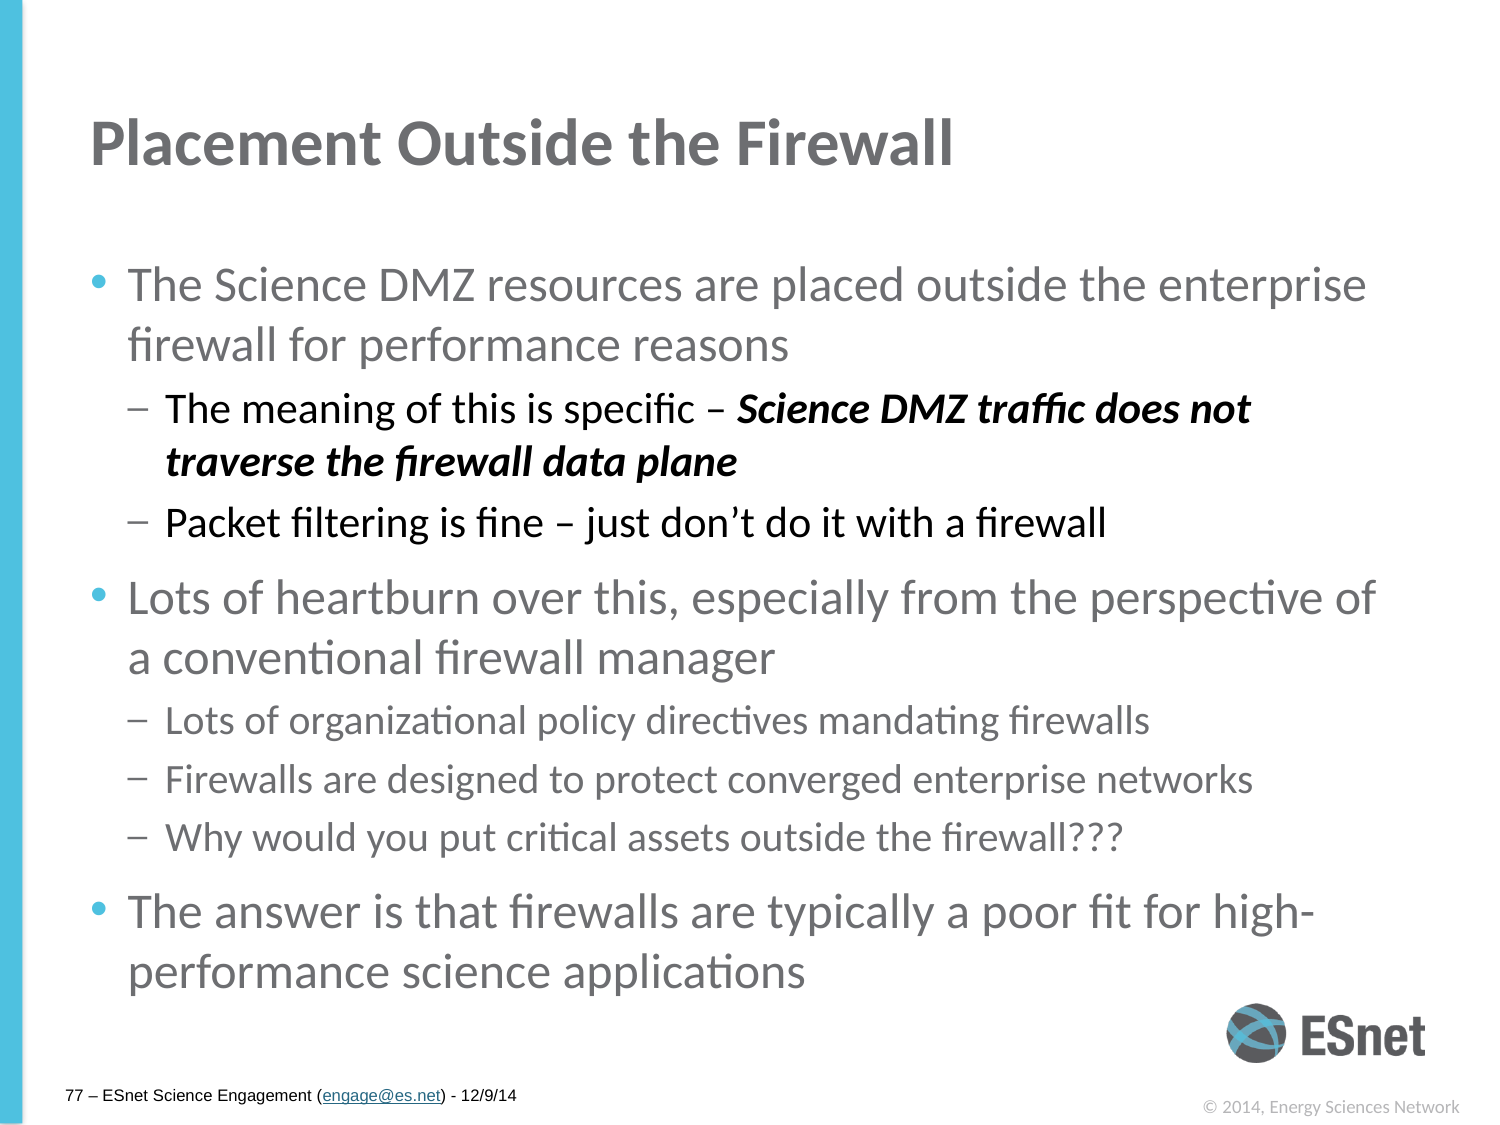

# Placement Outside the Firewall
The Science DMZ resources are placed outside the enterprise firewall for performance reasons
The meaning of this is specific – Science DMZ traffic does not traverse the firewall data plane
Packet filtering is fine – just don’t do it with a firewall
Lots of heartburn over this, especially from the perspective of a conventional firewall manager
Lots of organizational policy directives mandating firewalls
Firewalls are designed to protect converged enterprise networks
Why would you put critical assets outside the firewall???
The answer is that firewalls are typically a poor fit for high-performance science applications

77 – ESnet Science Engagement (engage@es.net) - 12/9/14
© 2014, Energy Sciences Network